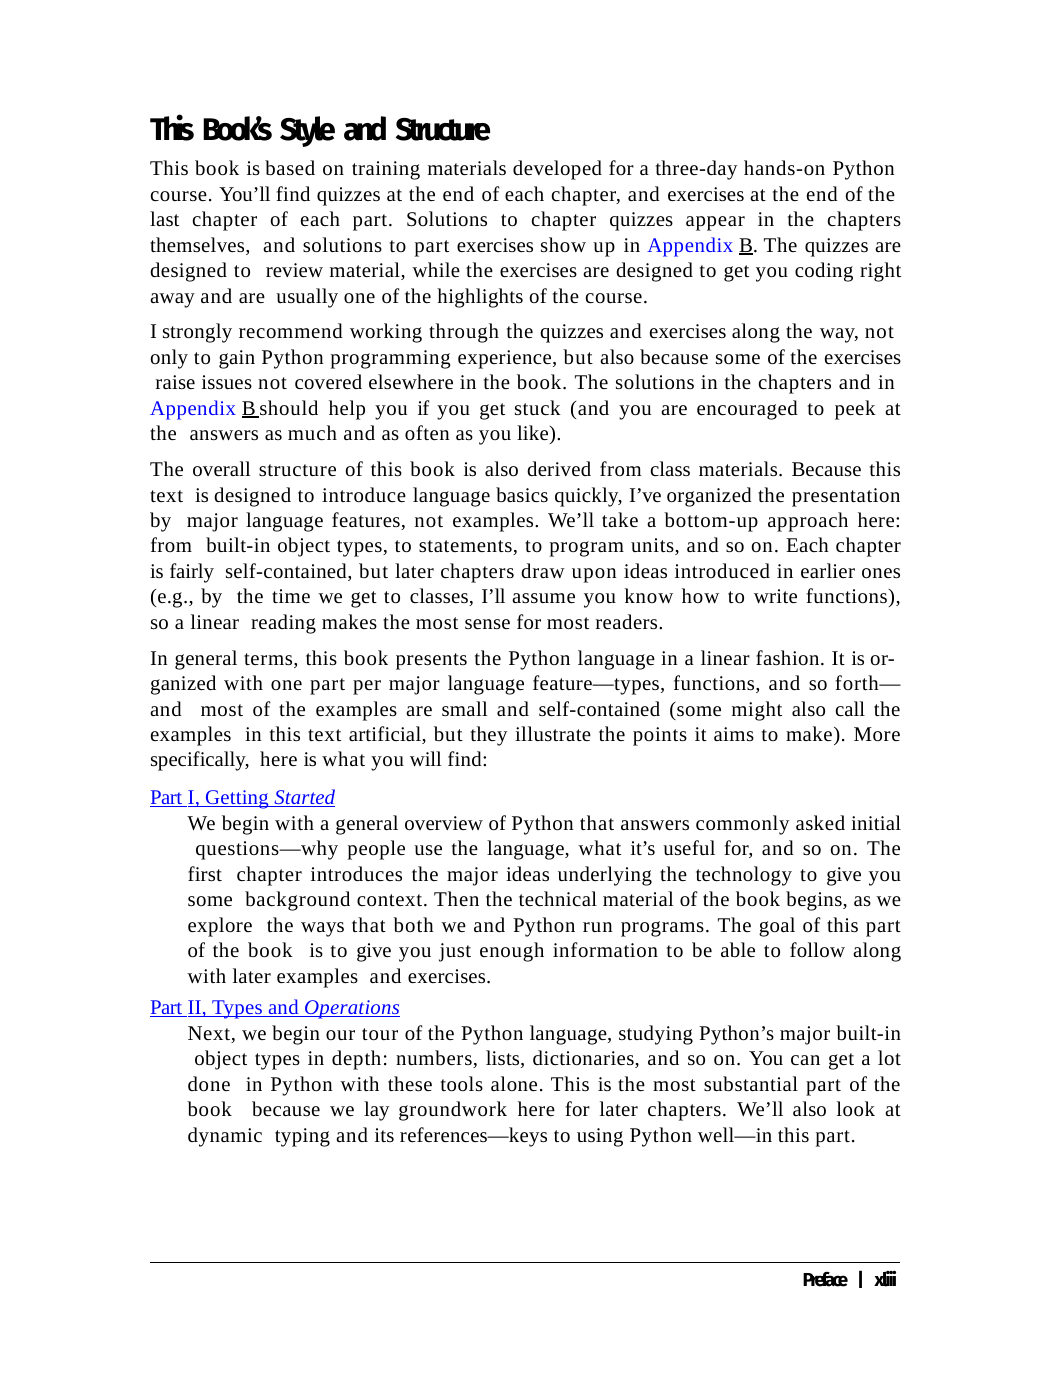

This Book’s Style and Structure
This book is based on training materials developed for a three-day hands-on Python  course. You’ll find quizzes at the end of each chapter, and exercises at the end of the  last chapter of each part. Solutions to chapter quizzes appear in the chapters themselves,  and solutions to part exercises show up in Appendix B. The quizzes are designed to  review material, while the exercises are designed to get you coding right away and are  usually one of the highlights of the course.
I strongly recommend working through the quizzes and exercises along the way, not  only to gain Python programming experience, but also because some of the exercises  raise issues not covered elsewhere in the book. The solutions in the chapters and in  Appendix B should help you if you get stuck (and you are encouraged to peek at the  answers as much and as often as you like).
The overall structure of this book is also derived from class materials. Because this text  is designed to introduce language basics quickly, I’ve organized the presentation by  major language features, not examples. We’ll take a bottom-up approach here: from  built-in object types, to statements, to program units, and so on. Each chapter is fairly  self-contained, but later chapters draw upon ideas introduced in earlier ones (e.g., by  the time we get to classes, I’ll assume you know how to write functions), so a linear  reading makes the most sense for most readers.
In general terms, this book presents the Python language in a linear fashion. It is or-  ganized with one part per major language feature—types, functions, and so forth—and  most of the examples are small and self-contained (some might also call the examples  in this text artificial, but they illustrate the points it aims to make). More specifically,  here is what you will find:
Part I, Getting Started
We begin with a general overview of Python that answers commonly asked initial  questions—why people use the language, what it’s useful for, and so on. The first  chapter introduces the major ideas underlying the technology to give you some  background context. Then the technical material of the book begins, as we explore  the ways that both we and Python run programs. The goal of this part of the book  is to give you just enough information to be able to follow along with later examples  and exercises.
Part II, Types and Operations
Next, we begin our tour of the Python language, studying Python’s major built-in  object types in depth: numbers, lists, dictionaries, and so on. You can get a lot done  in Python with these tools alone. This is the most substantial part of the book  because we lay groundwork here for later chapters. We’ll also look at dynamic  typing and its references—keys to using Python well—in this part.

Preface  | xliii